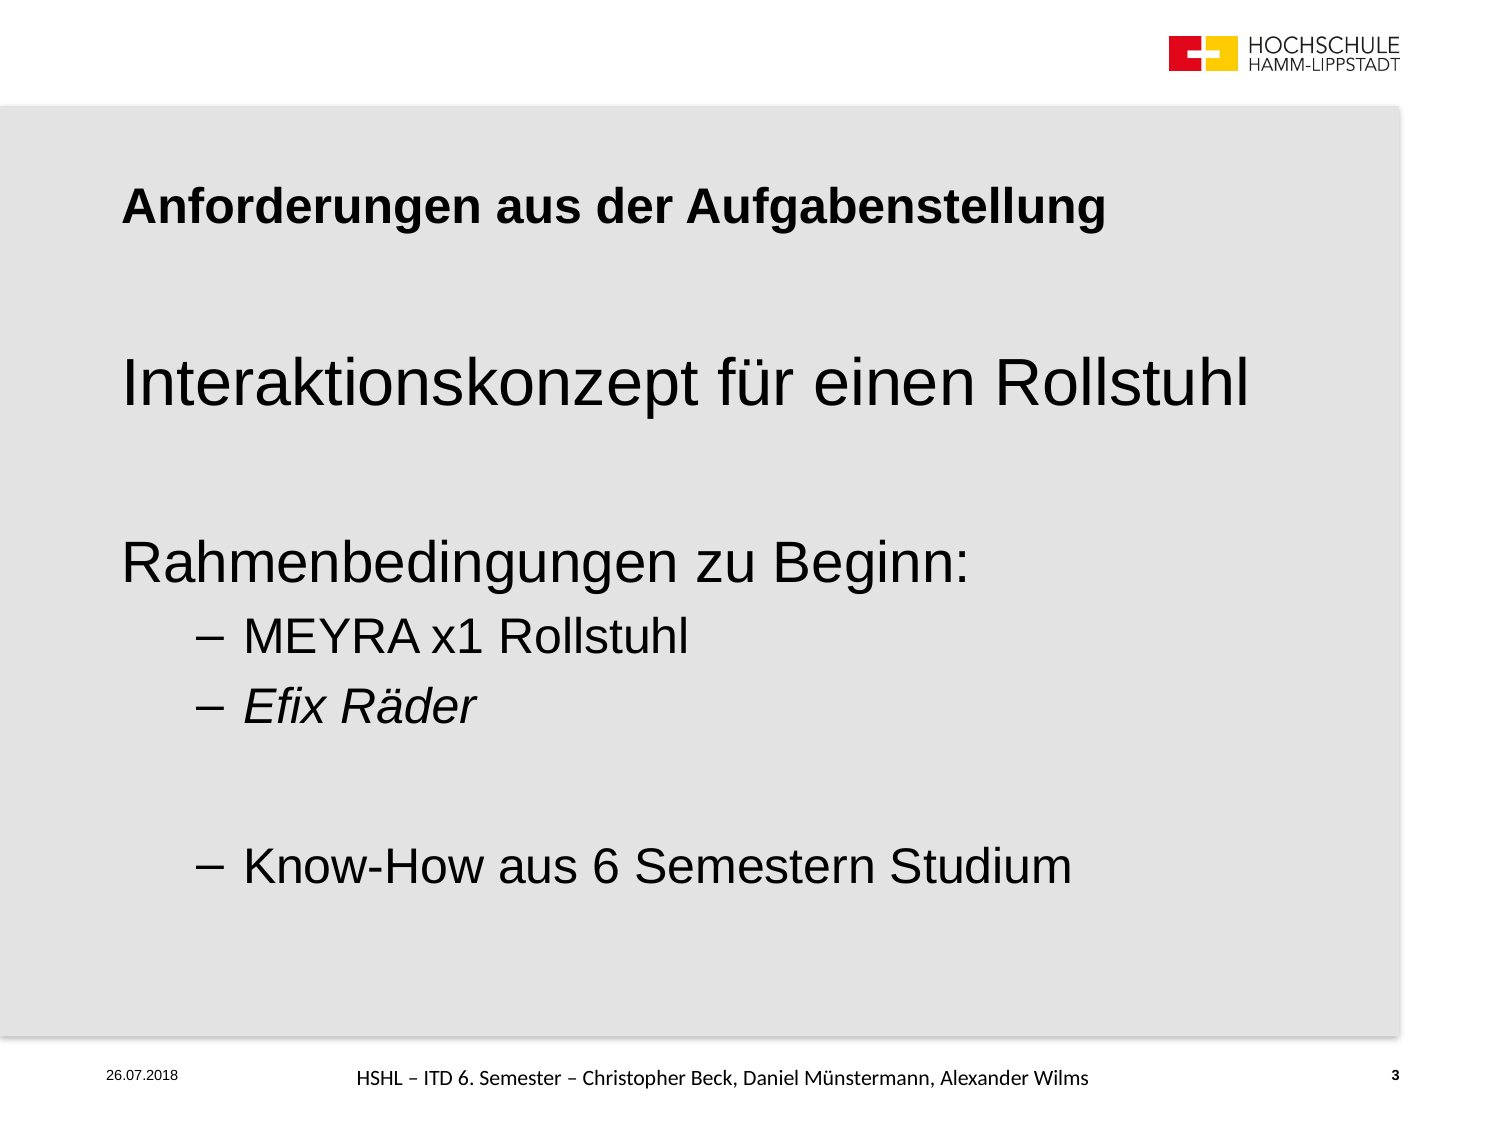

Anforderungen aus der Aufgabenstellung
Interaktionskonzept für einen Rollstuhl

Rahmenbedingungen zu Beginn:
MEYRA x1 Rollstuhl
Efix Räder

Know-How aus 6 Semestern Studium

HSHL – ITD 6. Semester – Christopher Beck, Daniel Münstermann, Alexander Wilms
26.07.2018
3